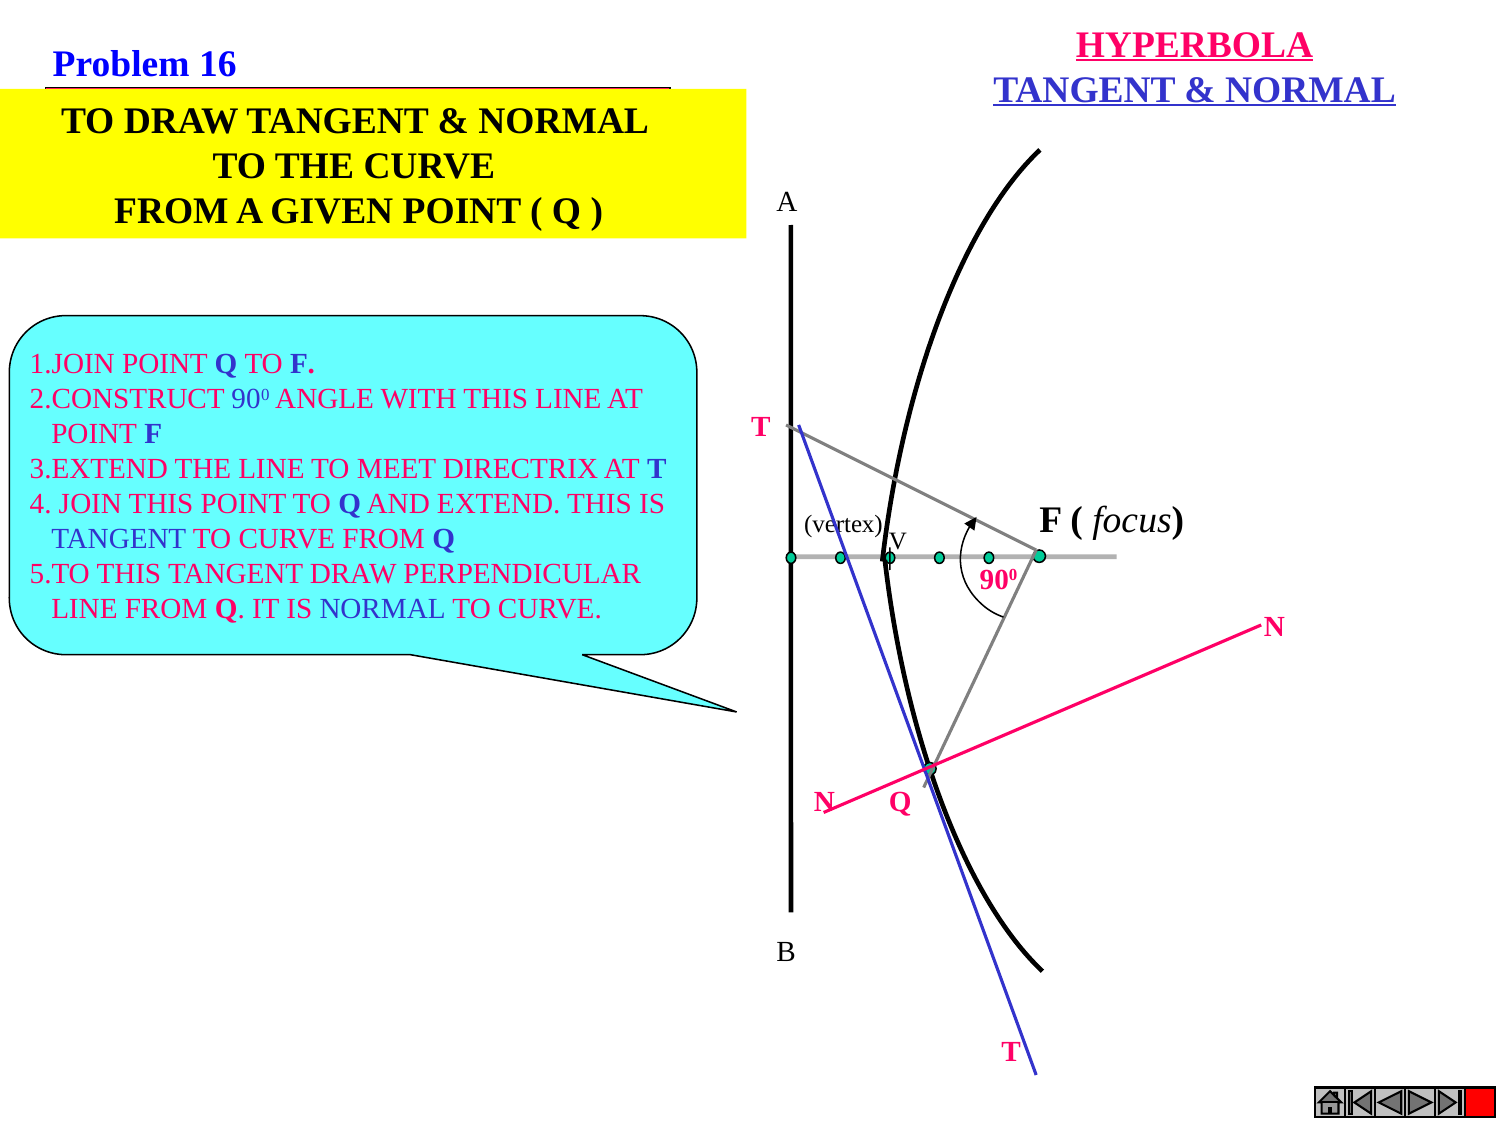

HYPERBOLA
TANGENT & NORMAL
Problem 16

TO DRAW TANGENT & NORMAL
TO THE CURVE
FROM A GIVEN POINT ( Q )

A

F ( focus)
(vertex)
V

B

1.JOIN POINT Q TO F.
2.CONSTRUCT 900 ANGLE WITH THIS LINE AT
   POINT F
3.EXTEND THE LINE TO MEET DIRECTRIX AT T
4. JOIN THIS POINT TO Q AND EXTEND. THIS IS
   TANGENT TO CURVE FROM Q
5.TO THIS TANGENT DRAW PERPENDICULAR
   LINE FROM Q. IT IS NORMAL TO CURVE.

T

900
N

N
Q
T